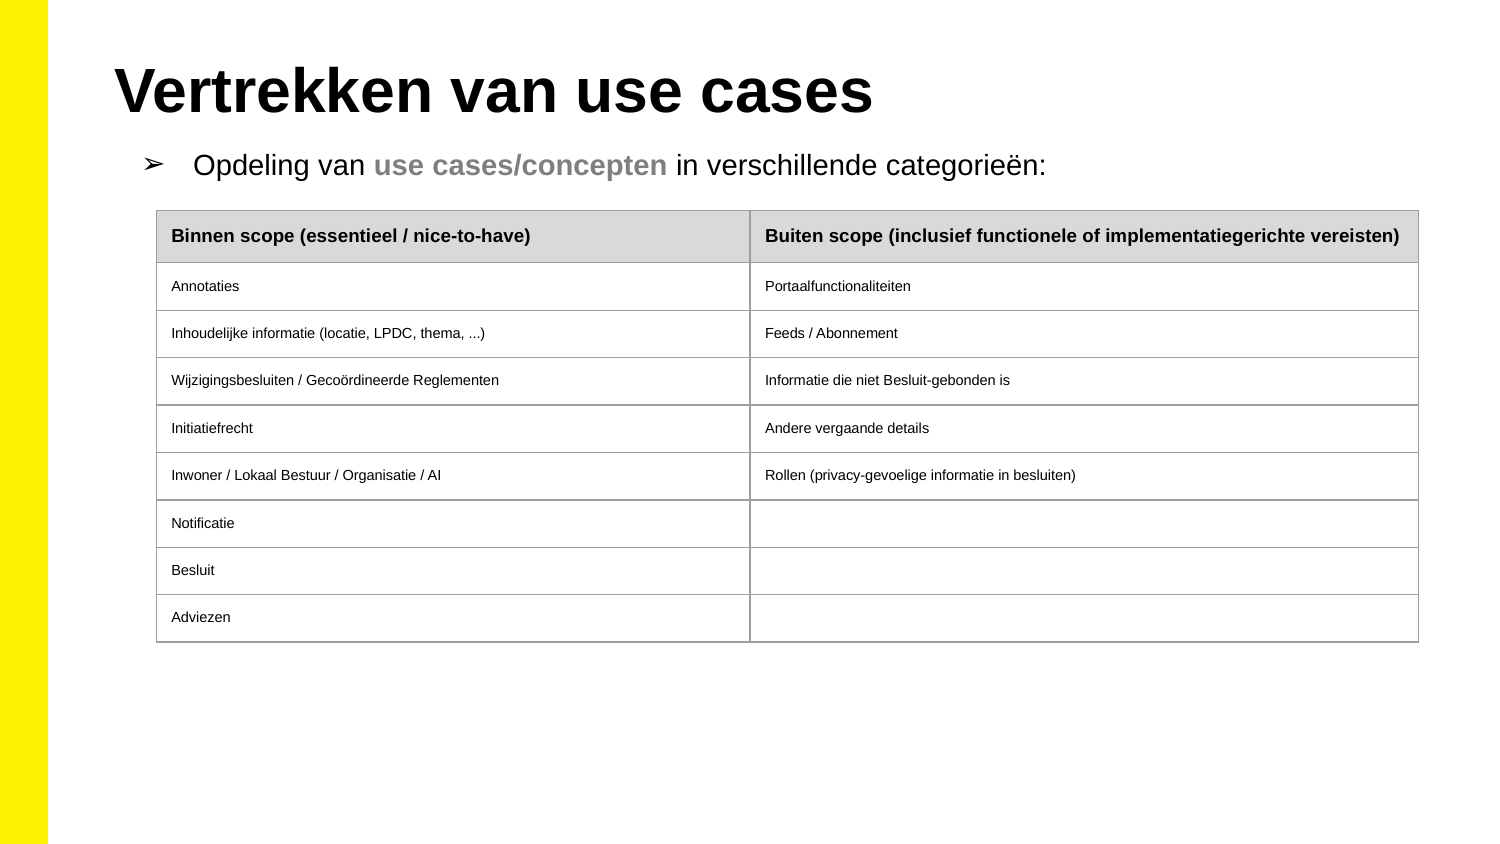

Vertrekken van use cases
Opdeling van use cases/concepten in verschillende categorieën:
| Binnen scope (essentieel / nice-to-have) | Buiten scope (inclusief functionele of implementatiegerichte vereisten) |
| --- | --- |
| Annotaties | Portaalfunctionaliteiten |
| Inhoudelijke informatie (locatie, LPDC, thema, ...) | Feeds / Abonnement |
| Wijzigingsbesluiten / Gecoördineerde Reglementen | Informatie die niet Besluit-gebonden is |
| Initiatiefrecht | Andere vergaande details |
| Inwoner / Lokaal Bestuur / Organisatie / AI | Rollen (privacy-gevoelige informatie in besluiten) |
| Notificatie |  |
| Besluit |  |
| Adviezen |  |